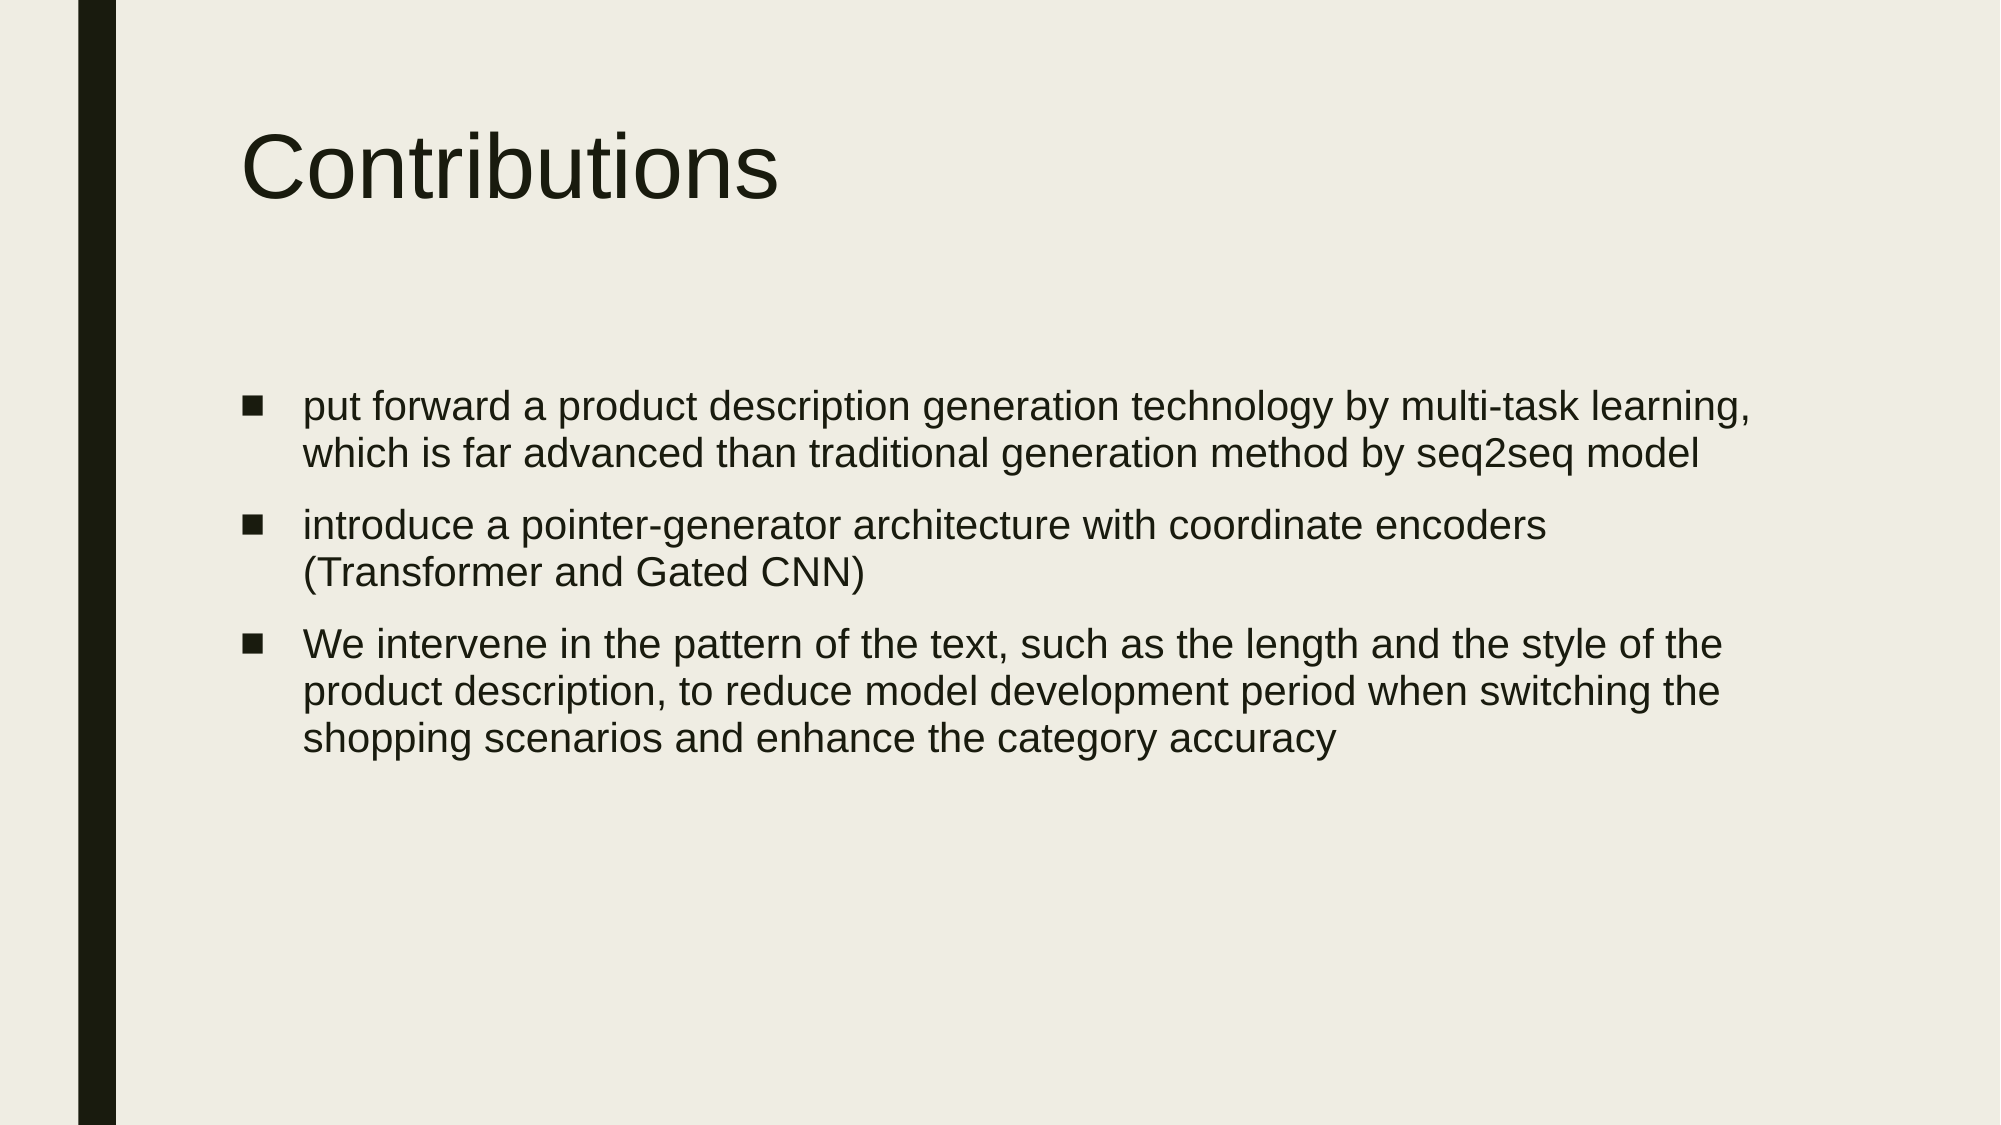

# Contributions
put forward a product description generation technology by multi-task learning, which is far advanced than traditional generation method by seq2seq model
introduce a pointer-generator architecture with coordinate encoders (Transformer and Gated CNN)
We intervene in the pattern of the text, such as the length and the style of the product description, to reduce model development period when switching the shopping scenarios and enhance the category accuracy